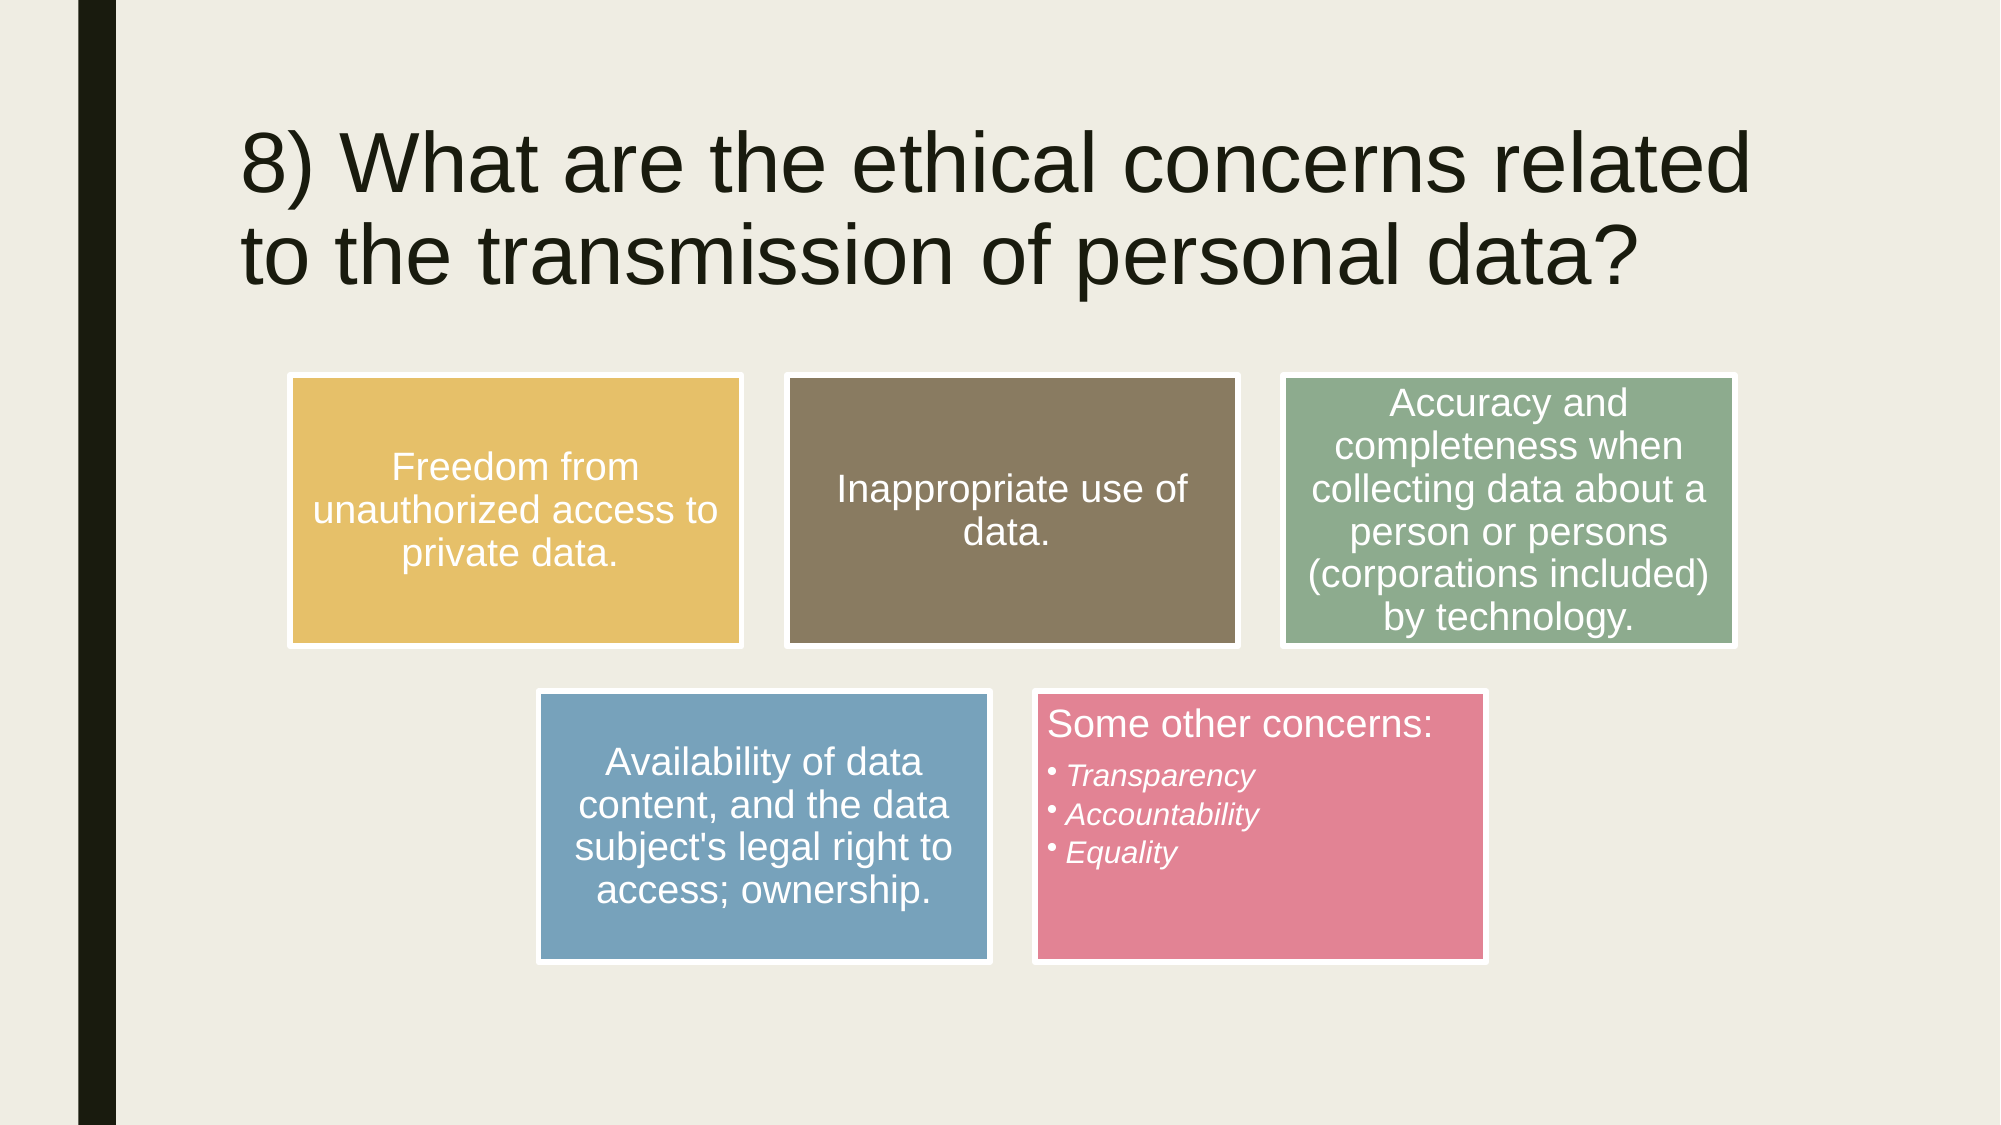

# 8) What are the ethical concerns related to the transmission of personal data?
Freedom from unauthorized access to private data.
Inappropriate use of data.
Accuracy and completeness when collecting data about a person or persons (corporations included) by technology.
Availability of data content, and the data subject's legal right to access; ownership.
Some other concerns:
Transparency
Accountability
Equality